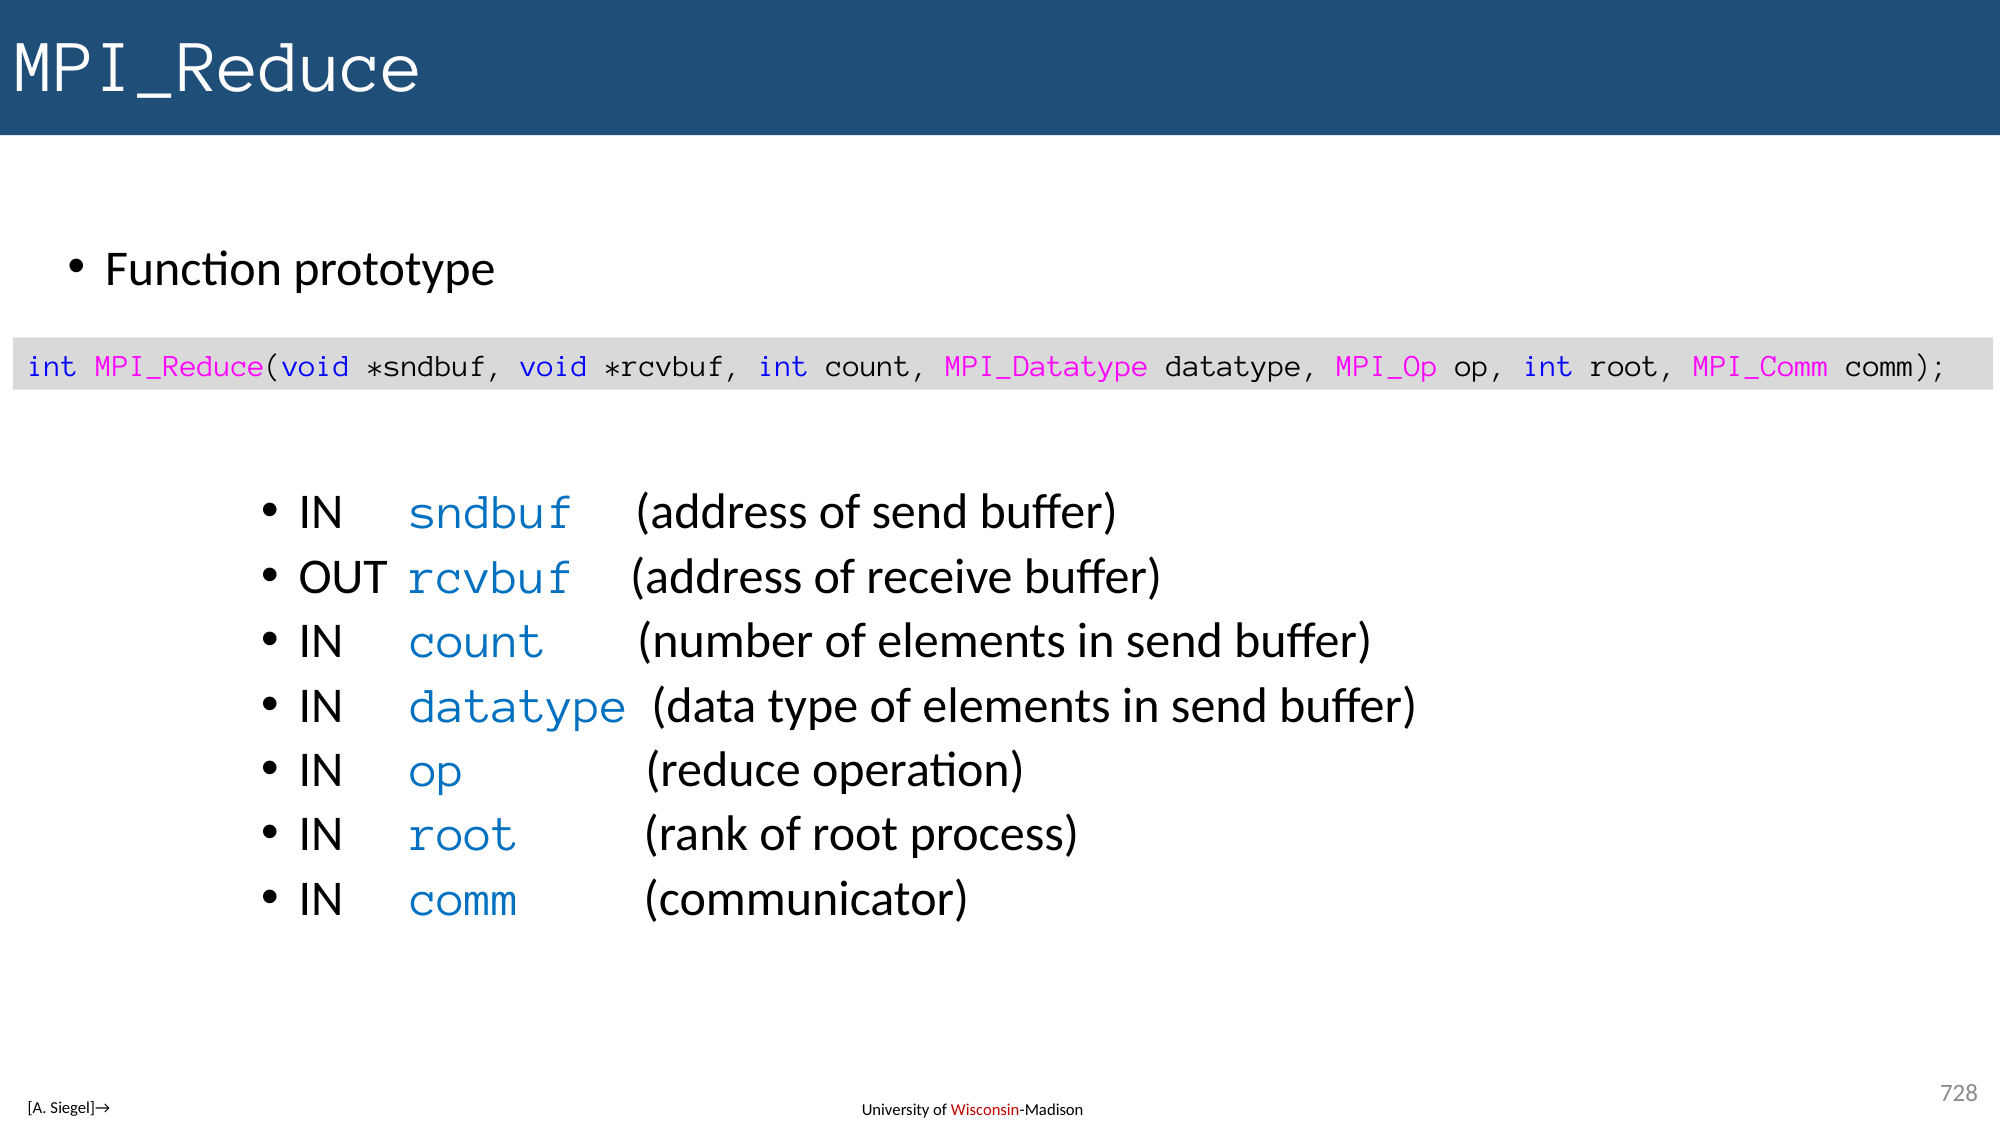

# MPI_Reduce
Function prototype
int MPI_Reduce(void *sndbuf, void *rcvbuf, int count, MPI_Datatype datatype, MPI_Op op, int root, MPI_Comm comm);
IN      sndbuf    (address of send buffer)
OUT  rcvbuf     (address of receive buffer)
IN      count        (number of elements in send buffer)
IN      datatype  (data type of elements in send buffer)
IN      op                (reduce operation)
IN      root           (rank of root process)
IN      comm           (communicator)

728
[A. Siegel]→